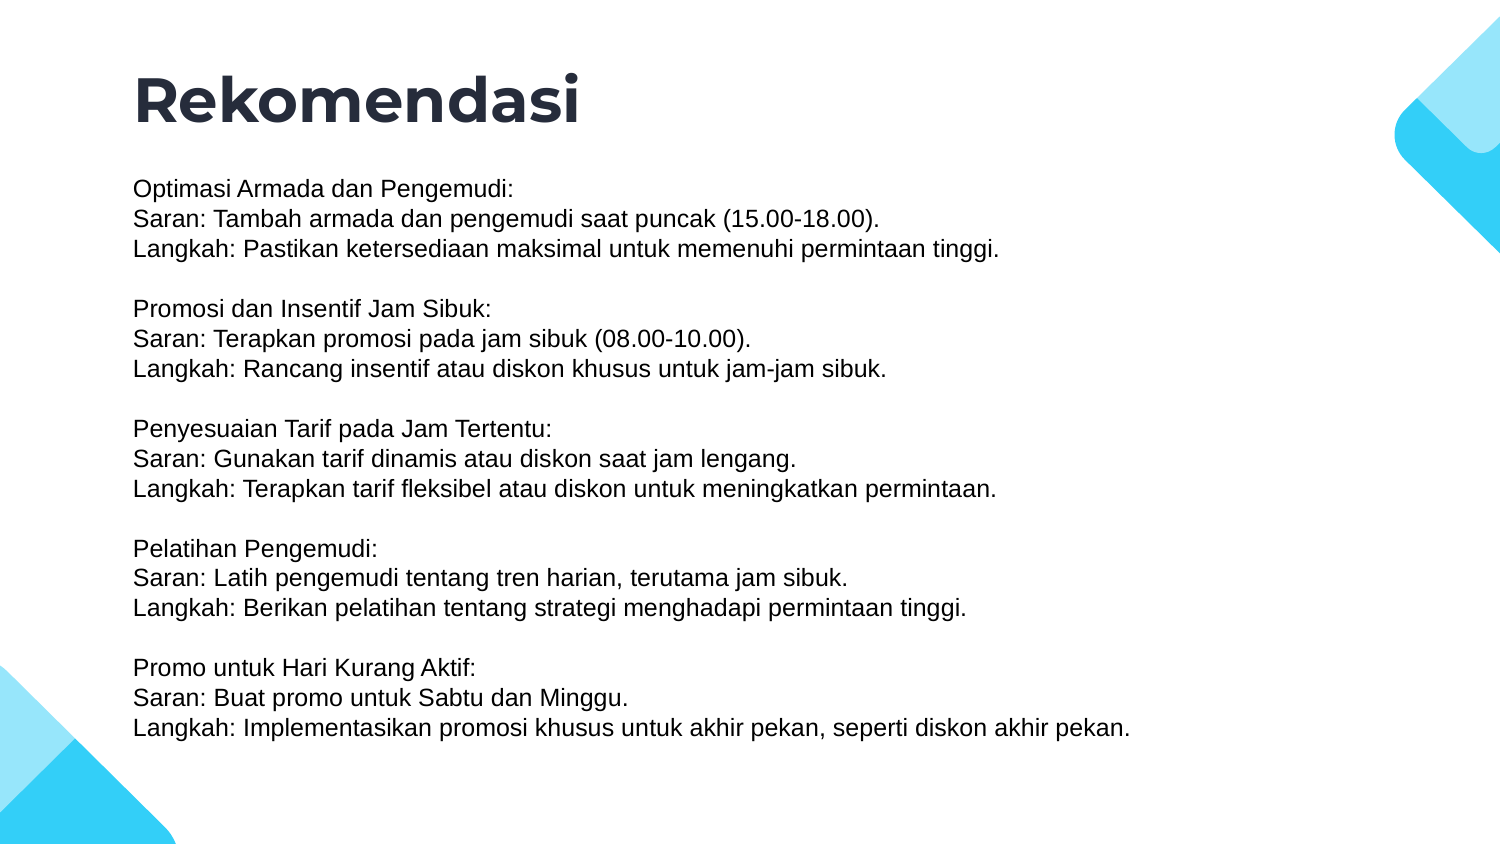

# Rekomendasi
Optimasi Armada dan Pengemudi:
Saran: Tambah armada dan pengemudi saat puncak (15.00-18.00).
Langkah: Pastikan ketersediaan maksimal untuk memenuhi permintaan tinggi.

Promosi dan Insentif Jam Sibuk:
Saran: Terapkan promosi pada jam sibuk (08.00-10.00).
Langkah: Rancang insentif atau diskon khusus untuk jam-jam sibuk.

Penyesuaian Tarif pada Jam Tertentu:
Saran: Gunakan tarif dinamis atau diskon saat jam lengang.
Langkah: Terapkan tarif fleksibel atau diskon untuk meningkatkan permintaan.

Pelatihan Pengemudi:
Saran: Latih pengemudi tentang tren harian, terutama jam sibuk.
Langkah: Berikan pelatihan tentang strategi menghadapi permintaan tinggi.

Promo untuk Hari Kurang Aktif:
Saran: Buat promo untuk Sabtu dan Minggu.
Langkah: Implementasikan promosi khusus untuk akhir pekan, seperti diskon akhir pekan.